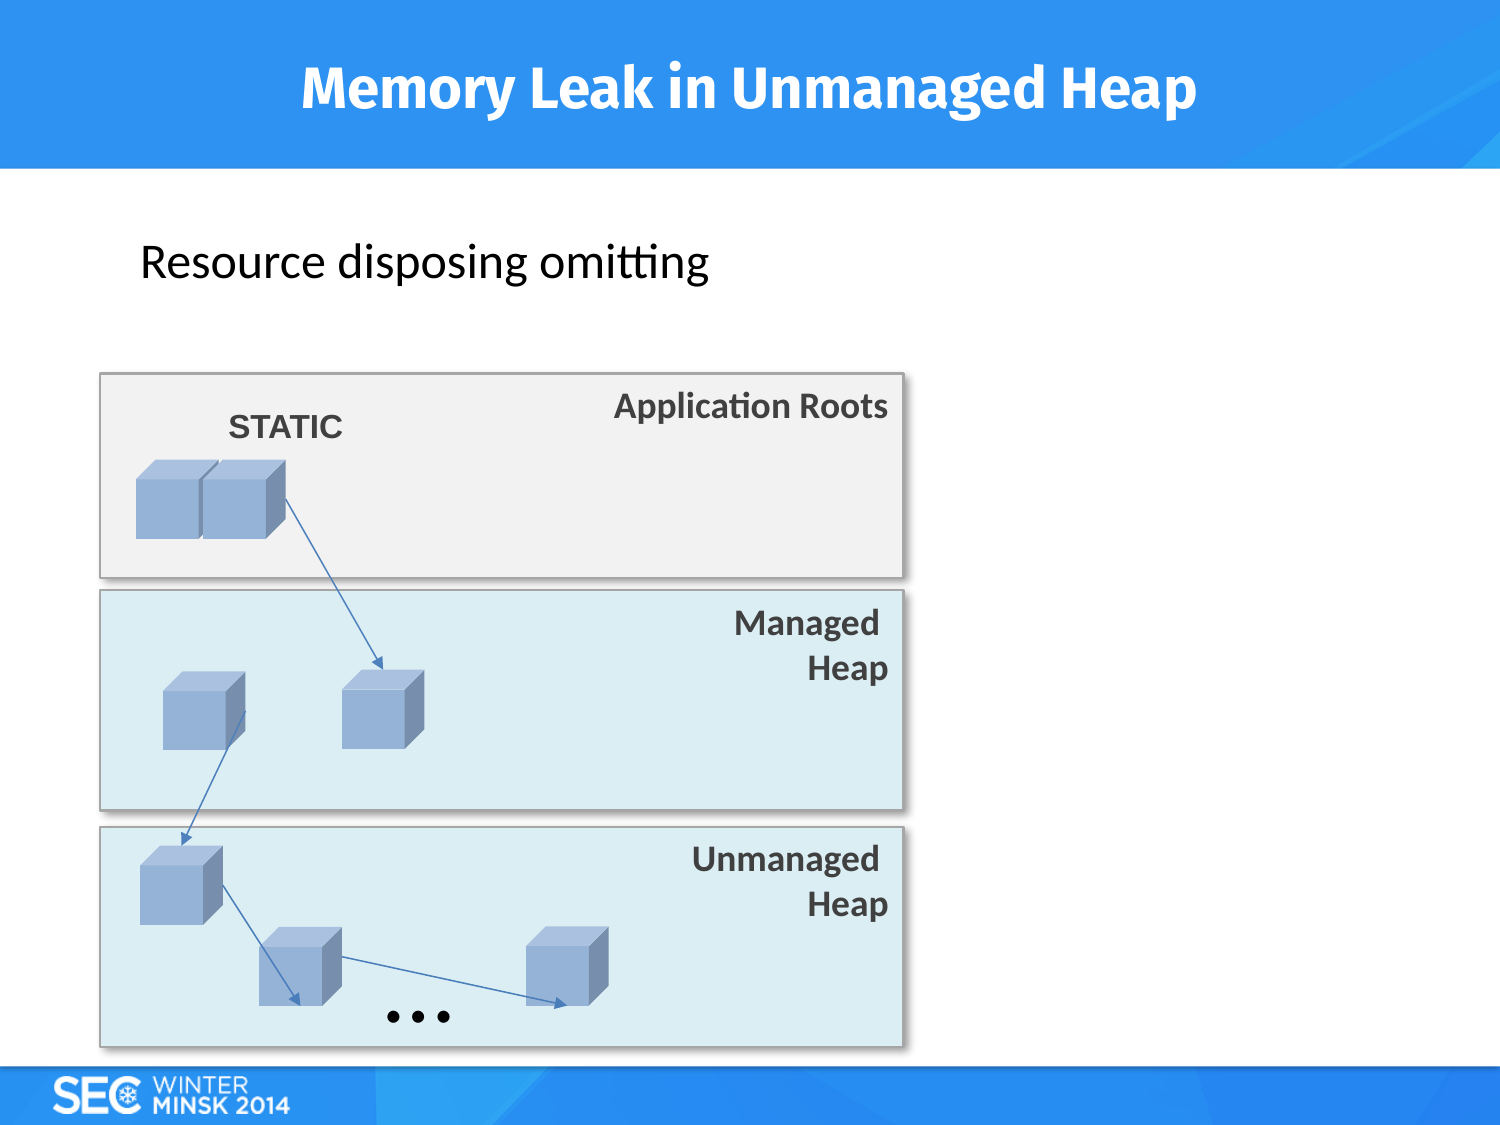

# Memory Leak in Unmanaged Heap

Resource disposing omitting
Application Roots
STATIC

Managed
Heap

Unmanaged
Heap

…